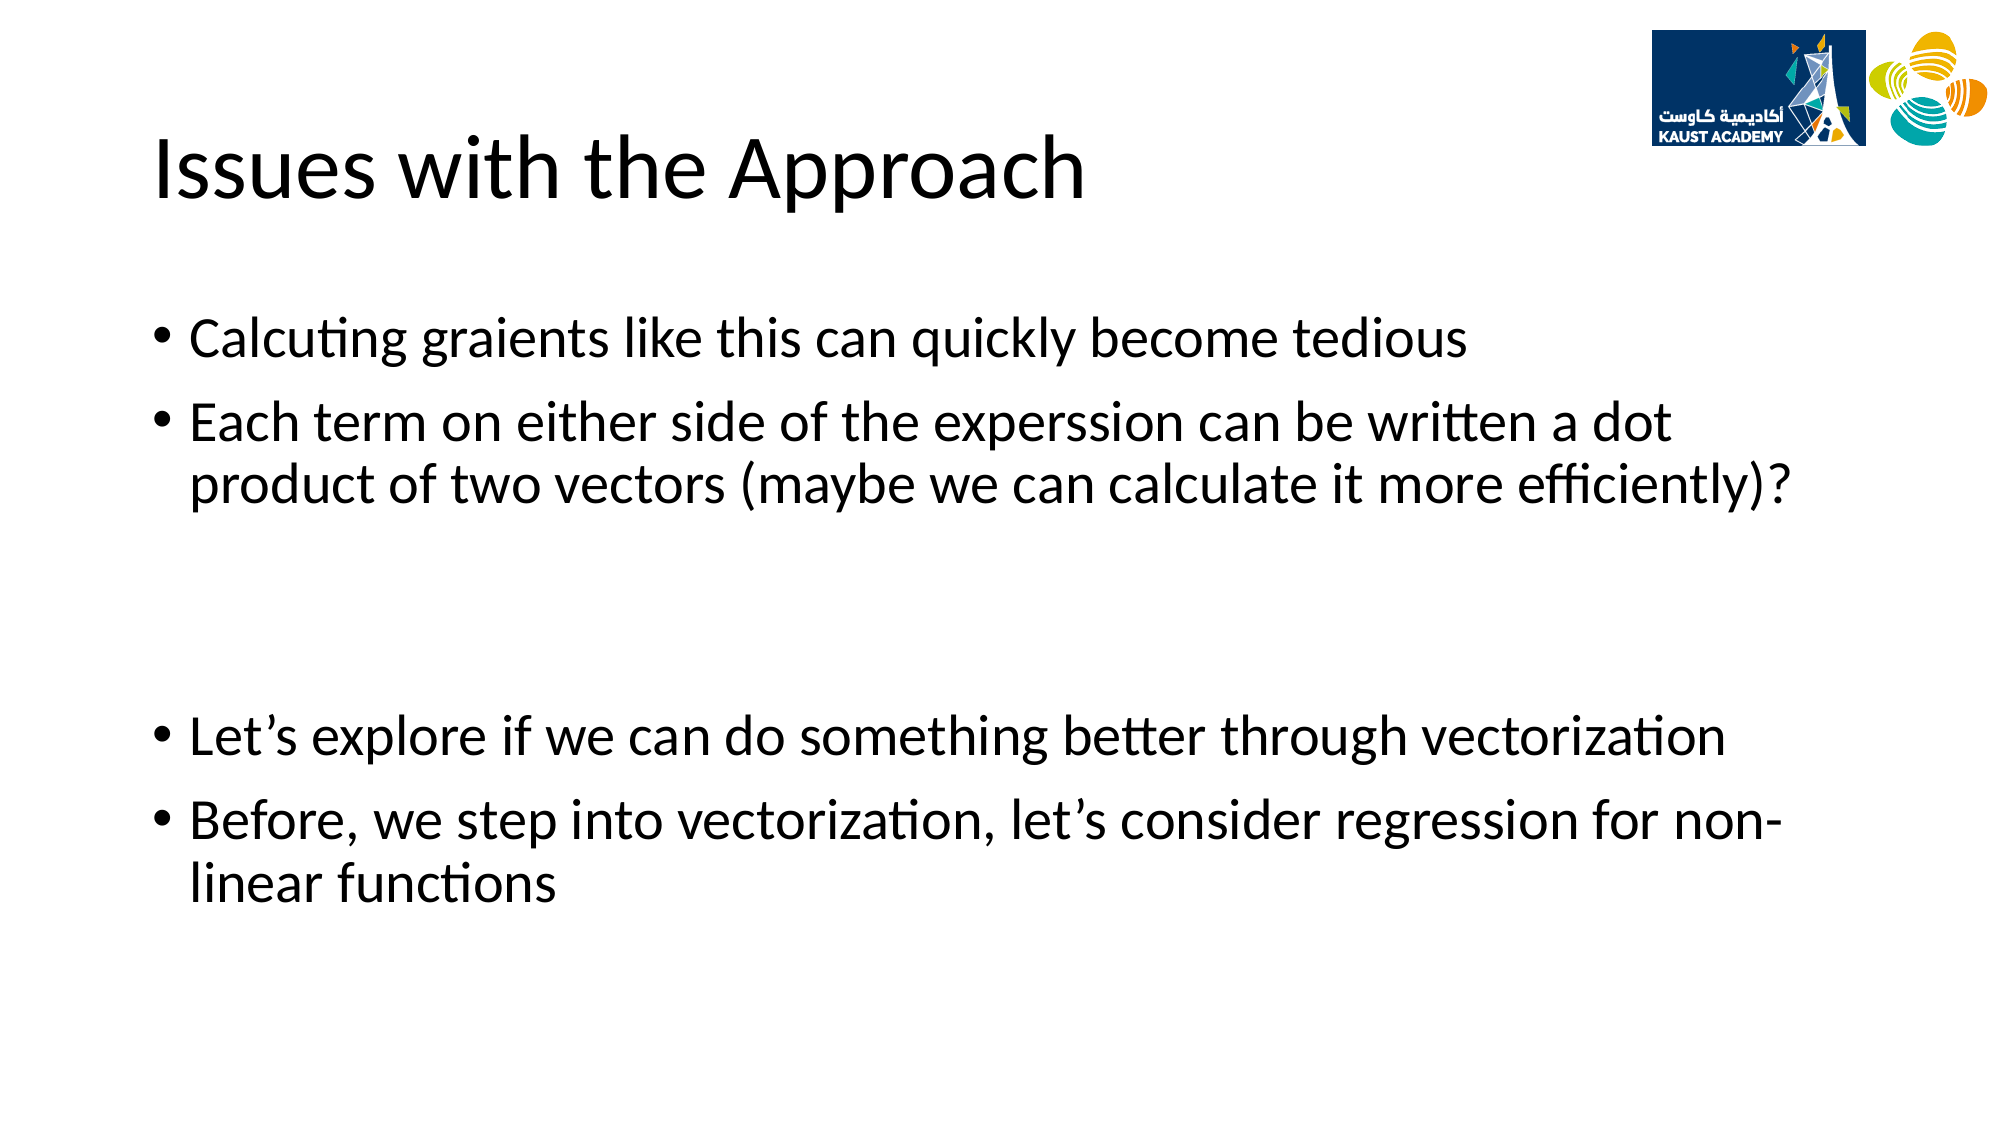

# Issues with the Approach
Calcuting graients like this can quickly become tedious
Each term on either side of the experssion can be written a dot product of two vectors (maybe we can calculate it more efficiently)?

Let’s explore if we can do something better through vectorization
Before, we step into vectorization, let’s consider regression for non-linear functions